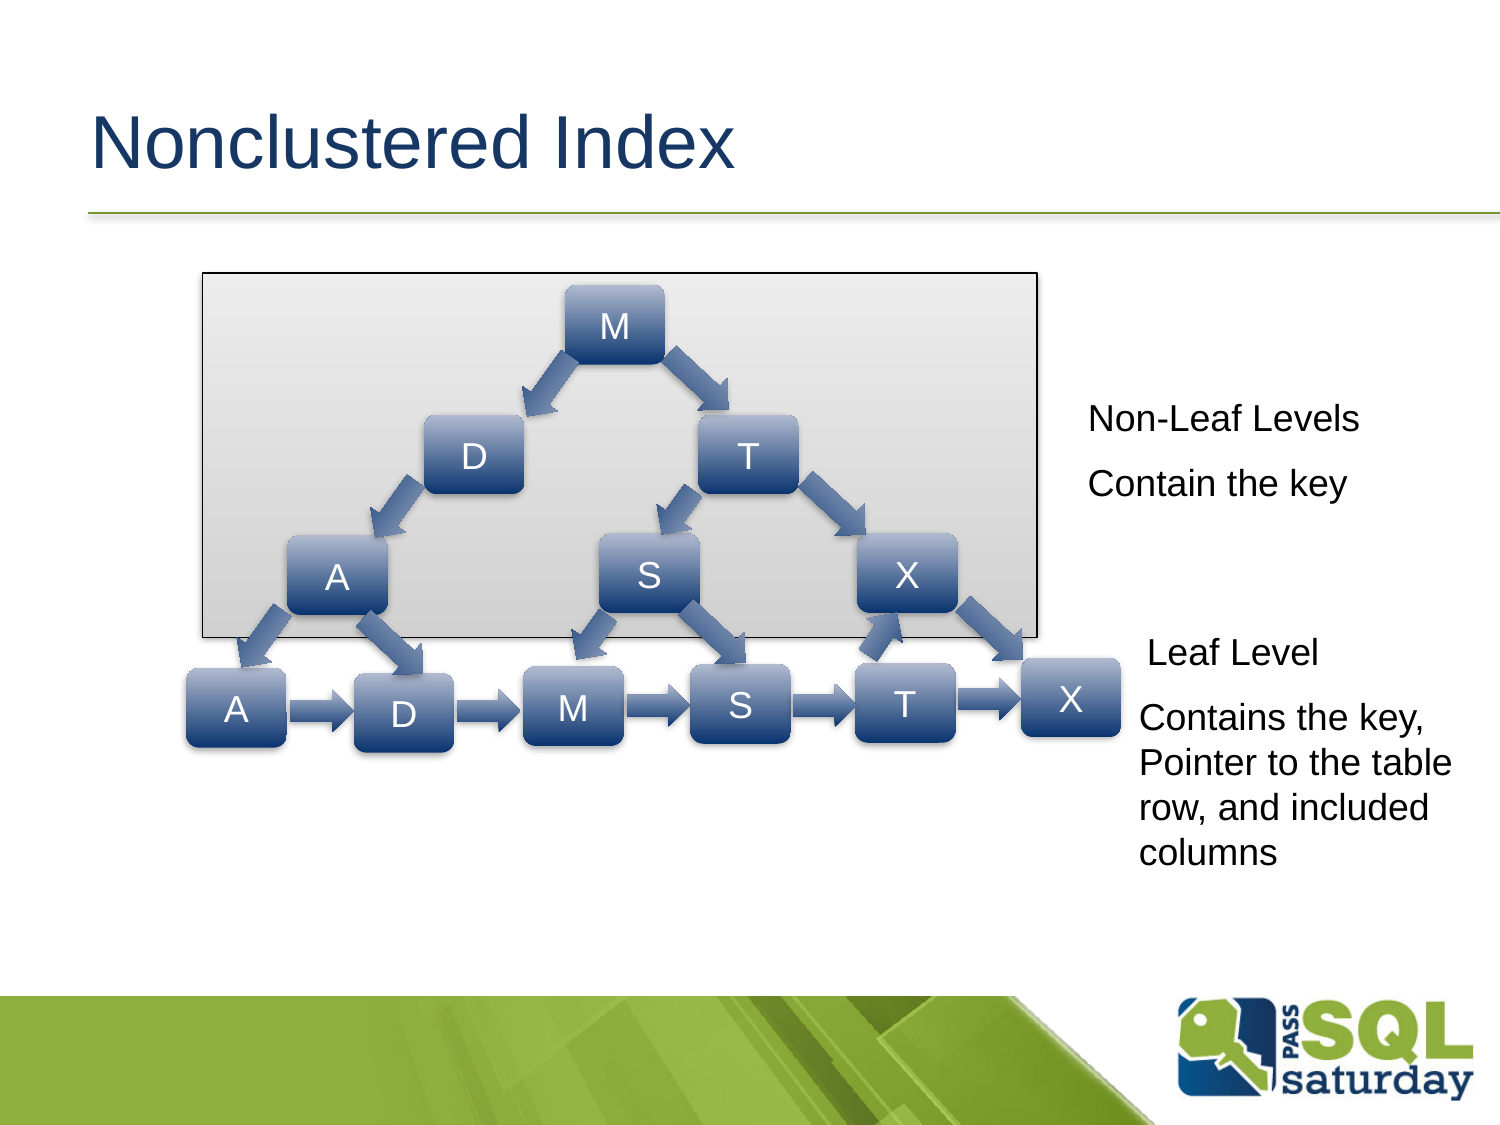

# Nonclustered Index

M

Non-Leaf Levels
T
D
Contain the key

X
S
A

Leaf Level

X
T
S
M
A
D

Contains the key,
Pointer to the table
row, and included
columns